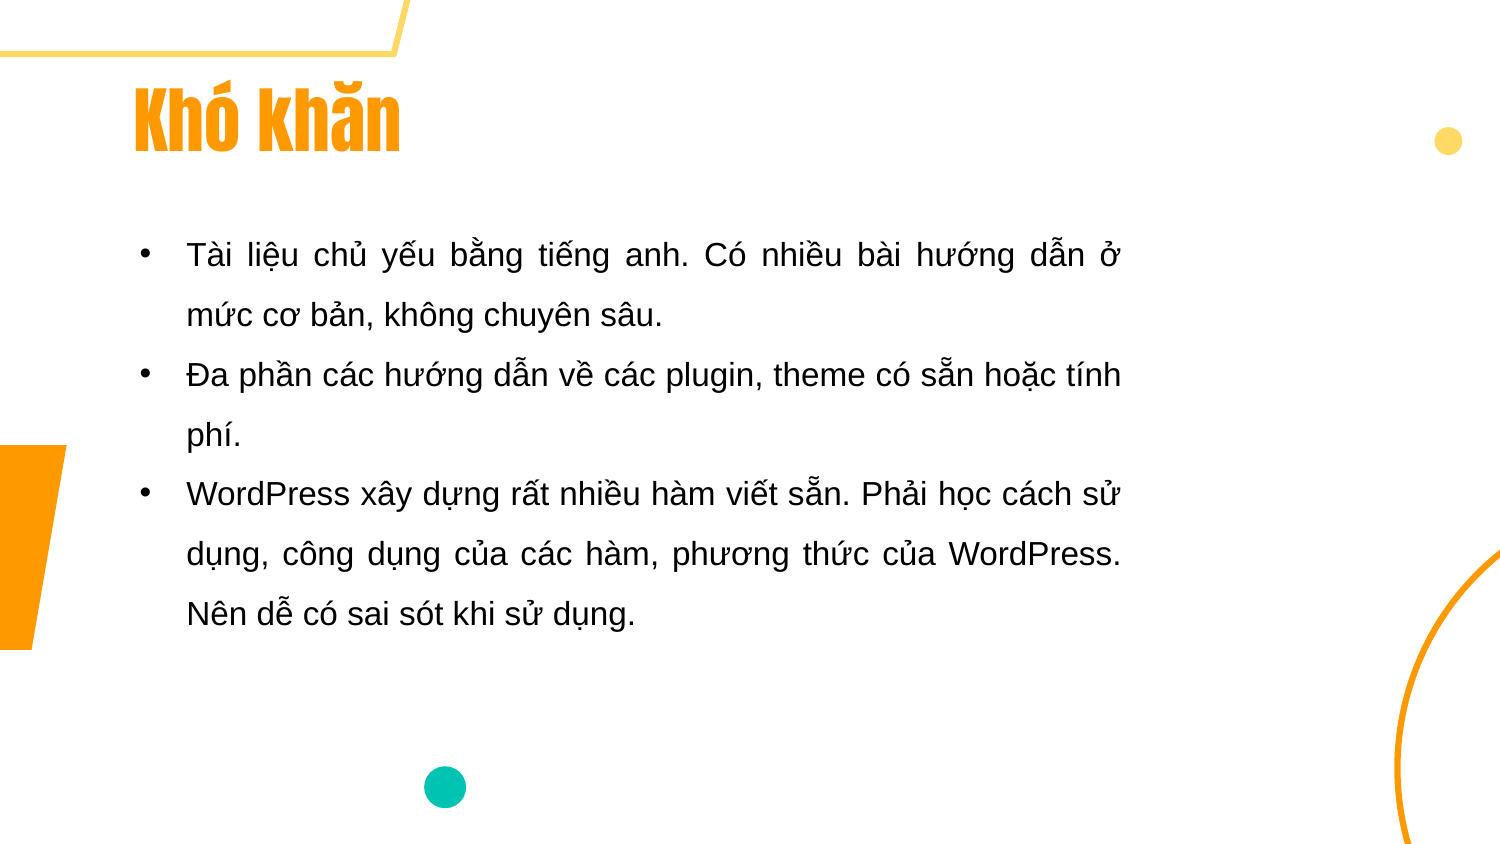

# Khó khăn
Tài liệu chủ yếu bằng tiếng anh. Có nhiều bài hướng dẫn ở mức cơ bản, không chuyên sâu.
Đa phần các hướng dẫn về các plugin, theme có sẵn hoặc tính phí.
WordPress xây dựng rất nhiều hàm viết sẵn. Phải học cách sử dụng, công dụng của các hàm, phương thức của WordPress. Nên dễ có sai sót khi sử dụng.